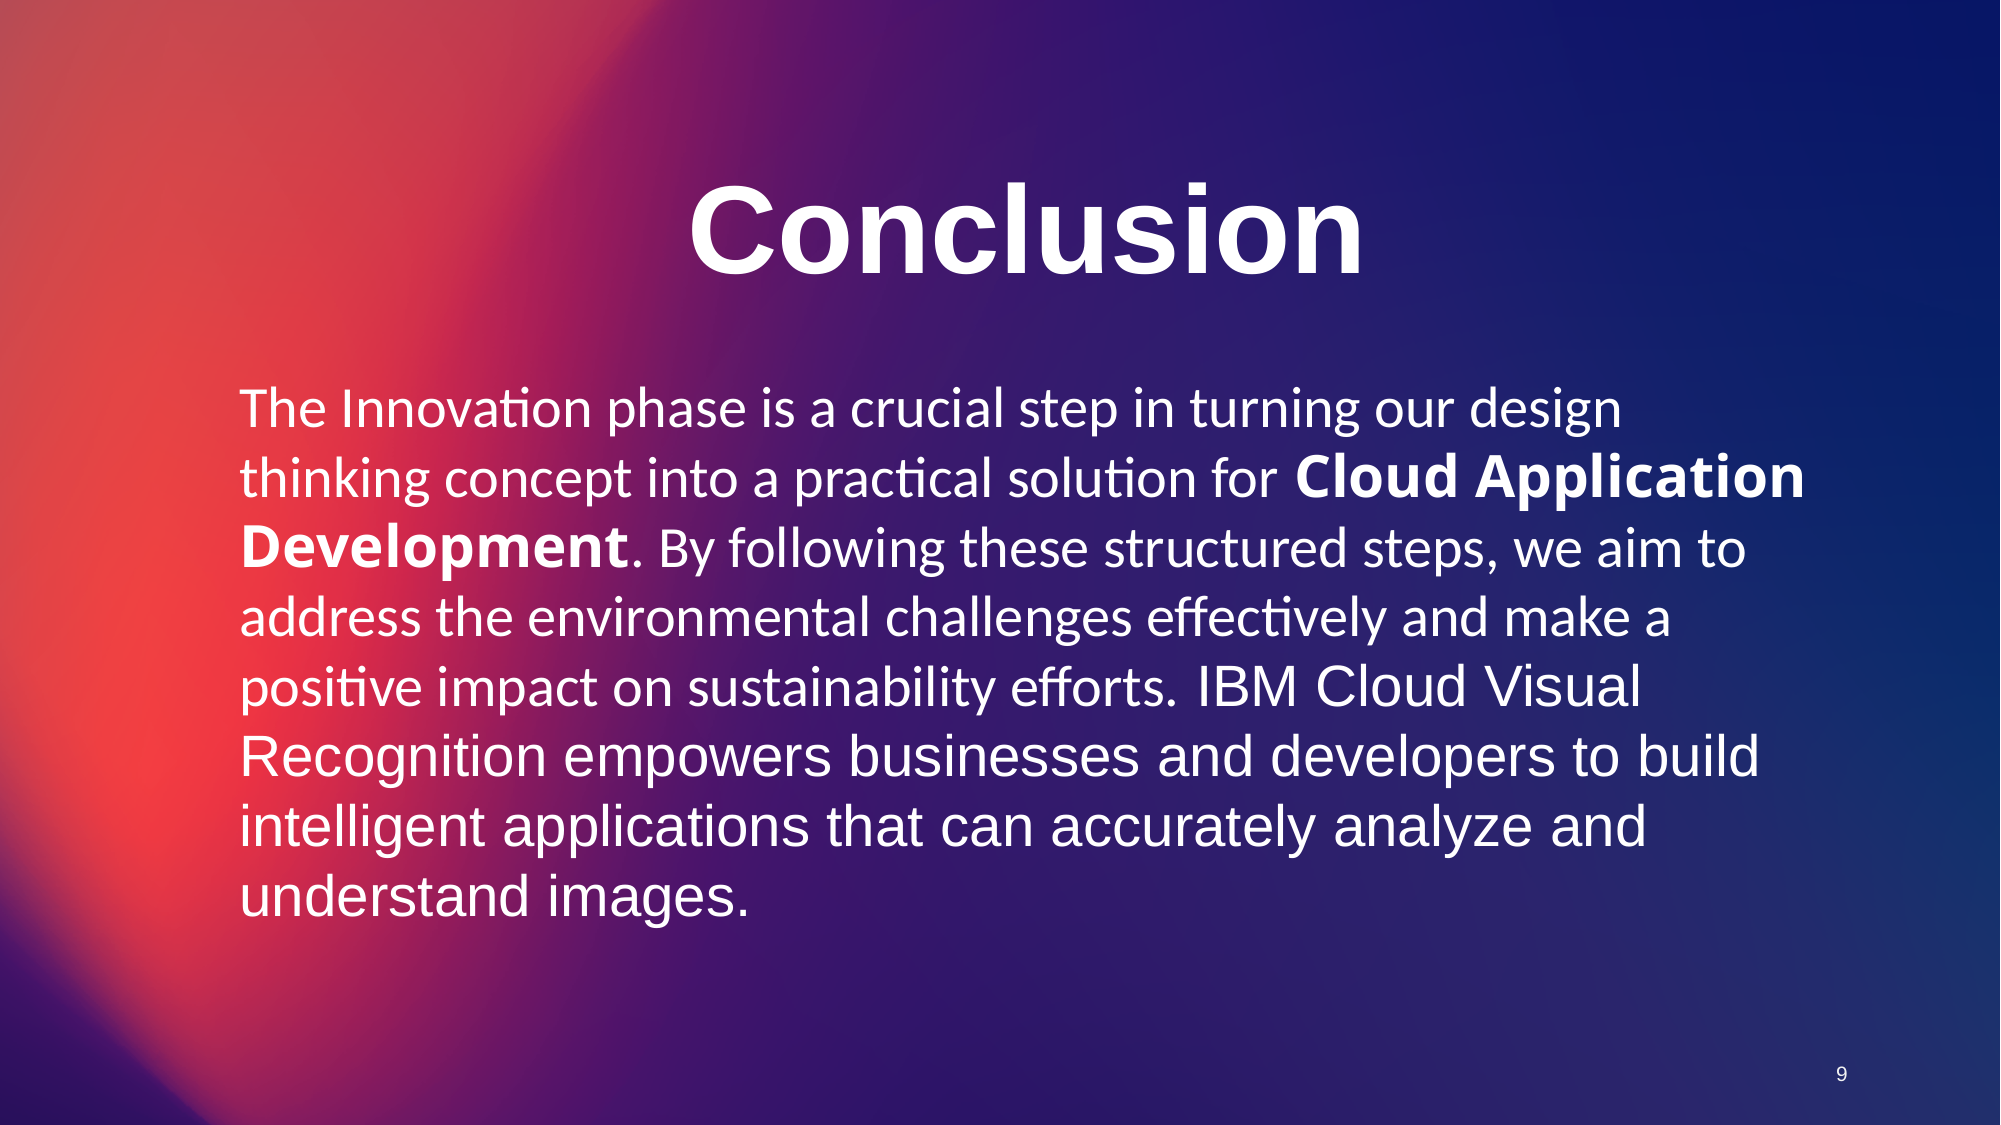

Conclusion
The Innovation phase is a crucial step in turning our design thinking concept into a practical solution for Cloud Application Development. By following these structured steps, we aim to address the environmental challenges effectively and make a positive impact on sustainability efforts. IBM Cloud Visual Recognition empowers businesses and developers to build intelligent applications that can accurately analyze and understand images.

9